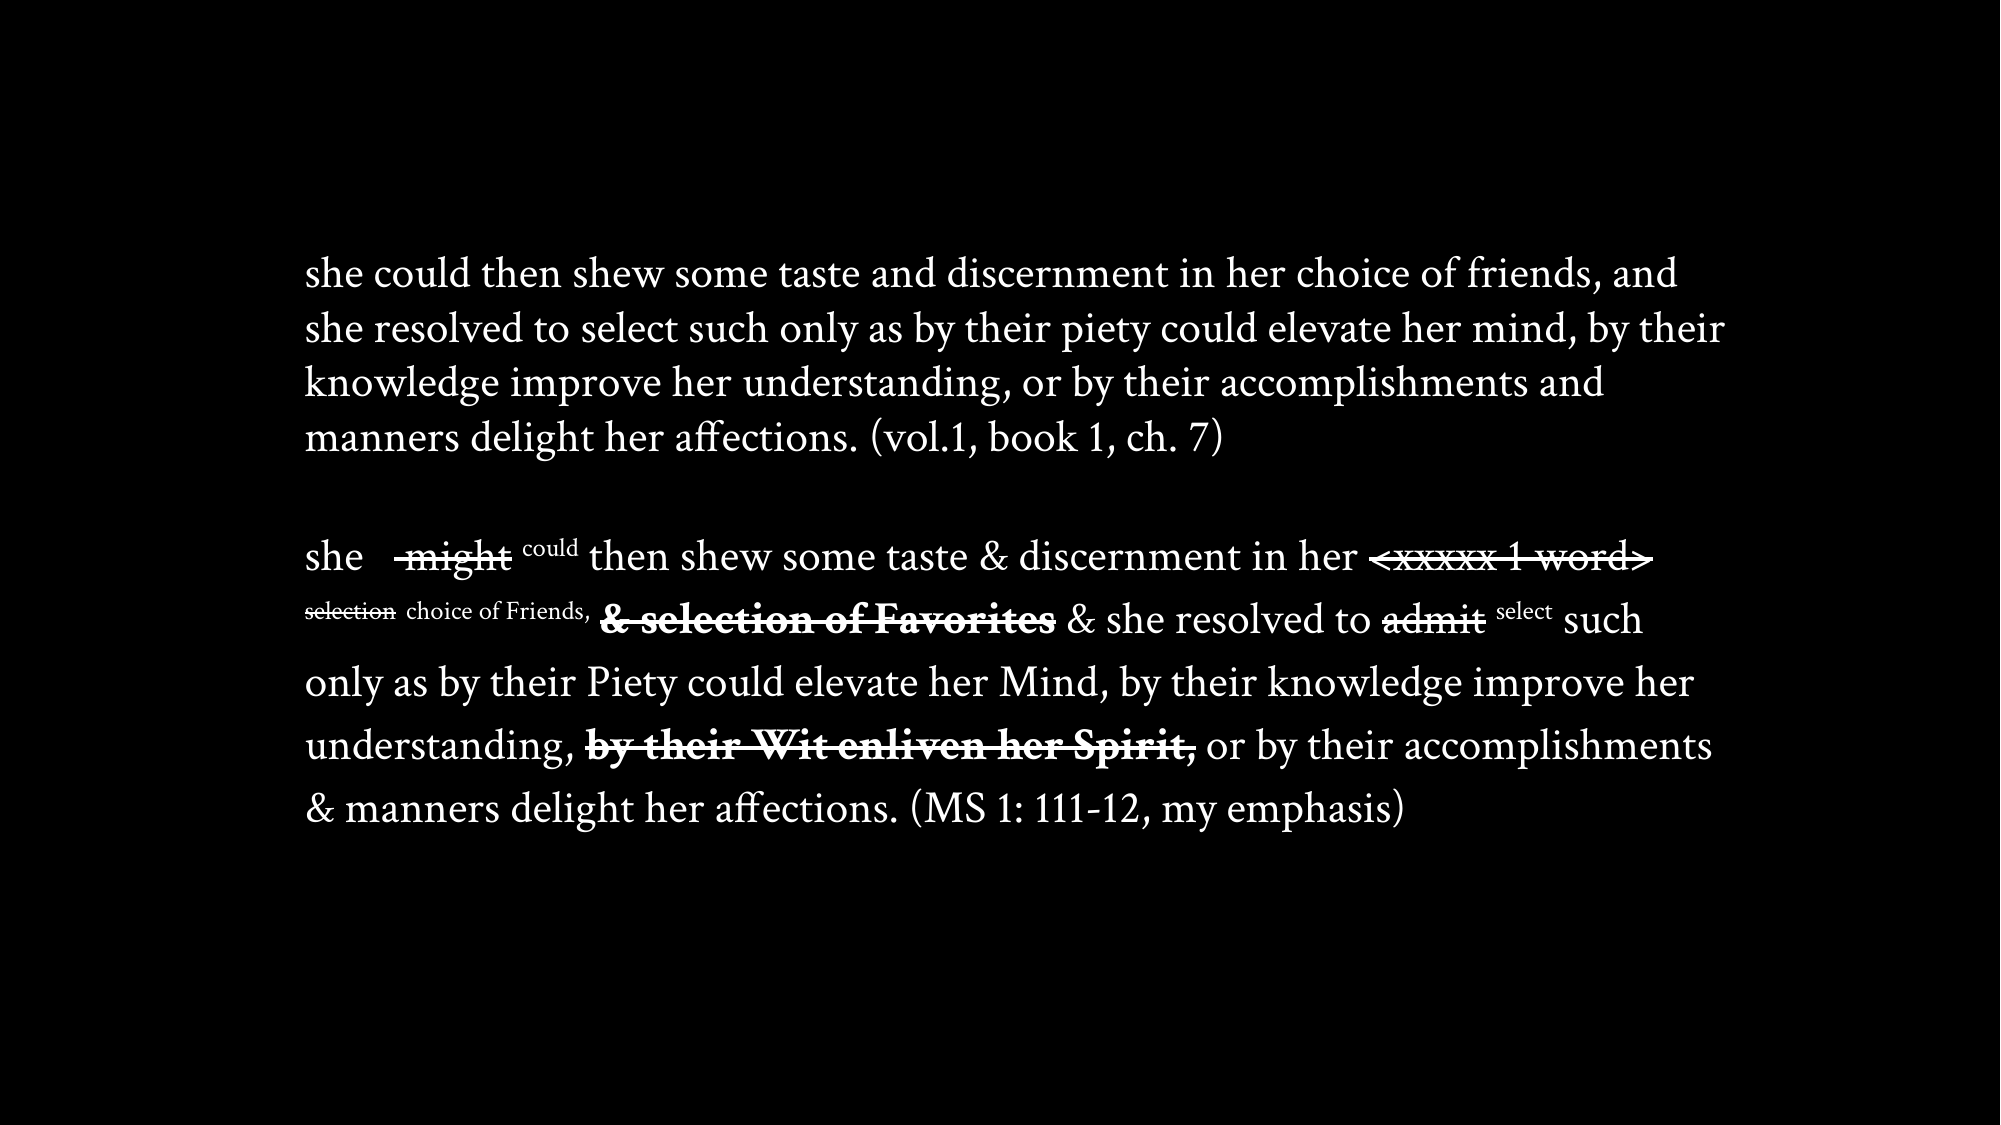

she could then shew some taste and discernment in her choice of friends, and she resolved to select such only as by their piety could elevate her mind, by their knowledge improve her understanding, or by their accomplishments and manners delight her affections. (vol.1, book 1, ch. 7)

she    might could then shew some taste & discernment in her <xxxxx 1 word> selection choice of Friends, & selection of Favorites & she resolved to admit select such only as by their Piety could elevate her Mind, by their knowledge improve her understanding, by their Wit enliven her Spirit, or by their accomplishments & manners delight her affections. (MS 1: 111-12, my emphasis)